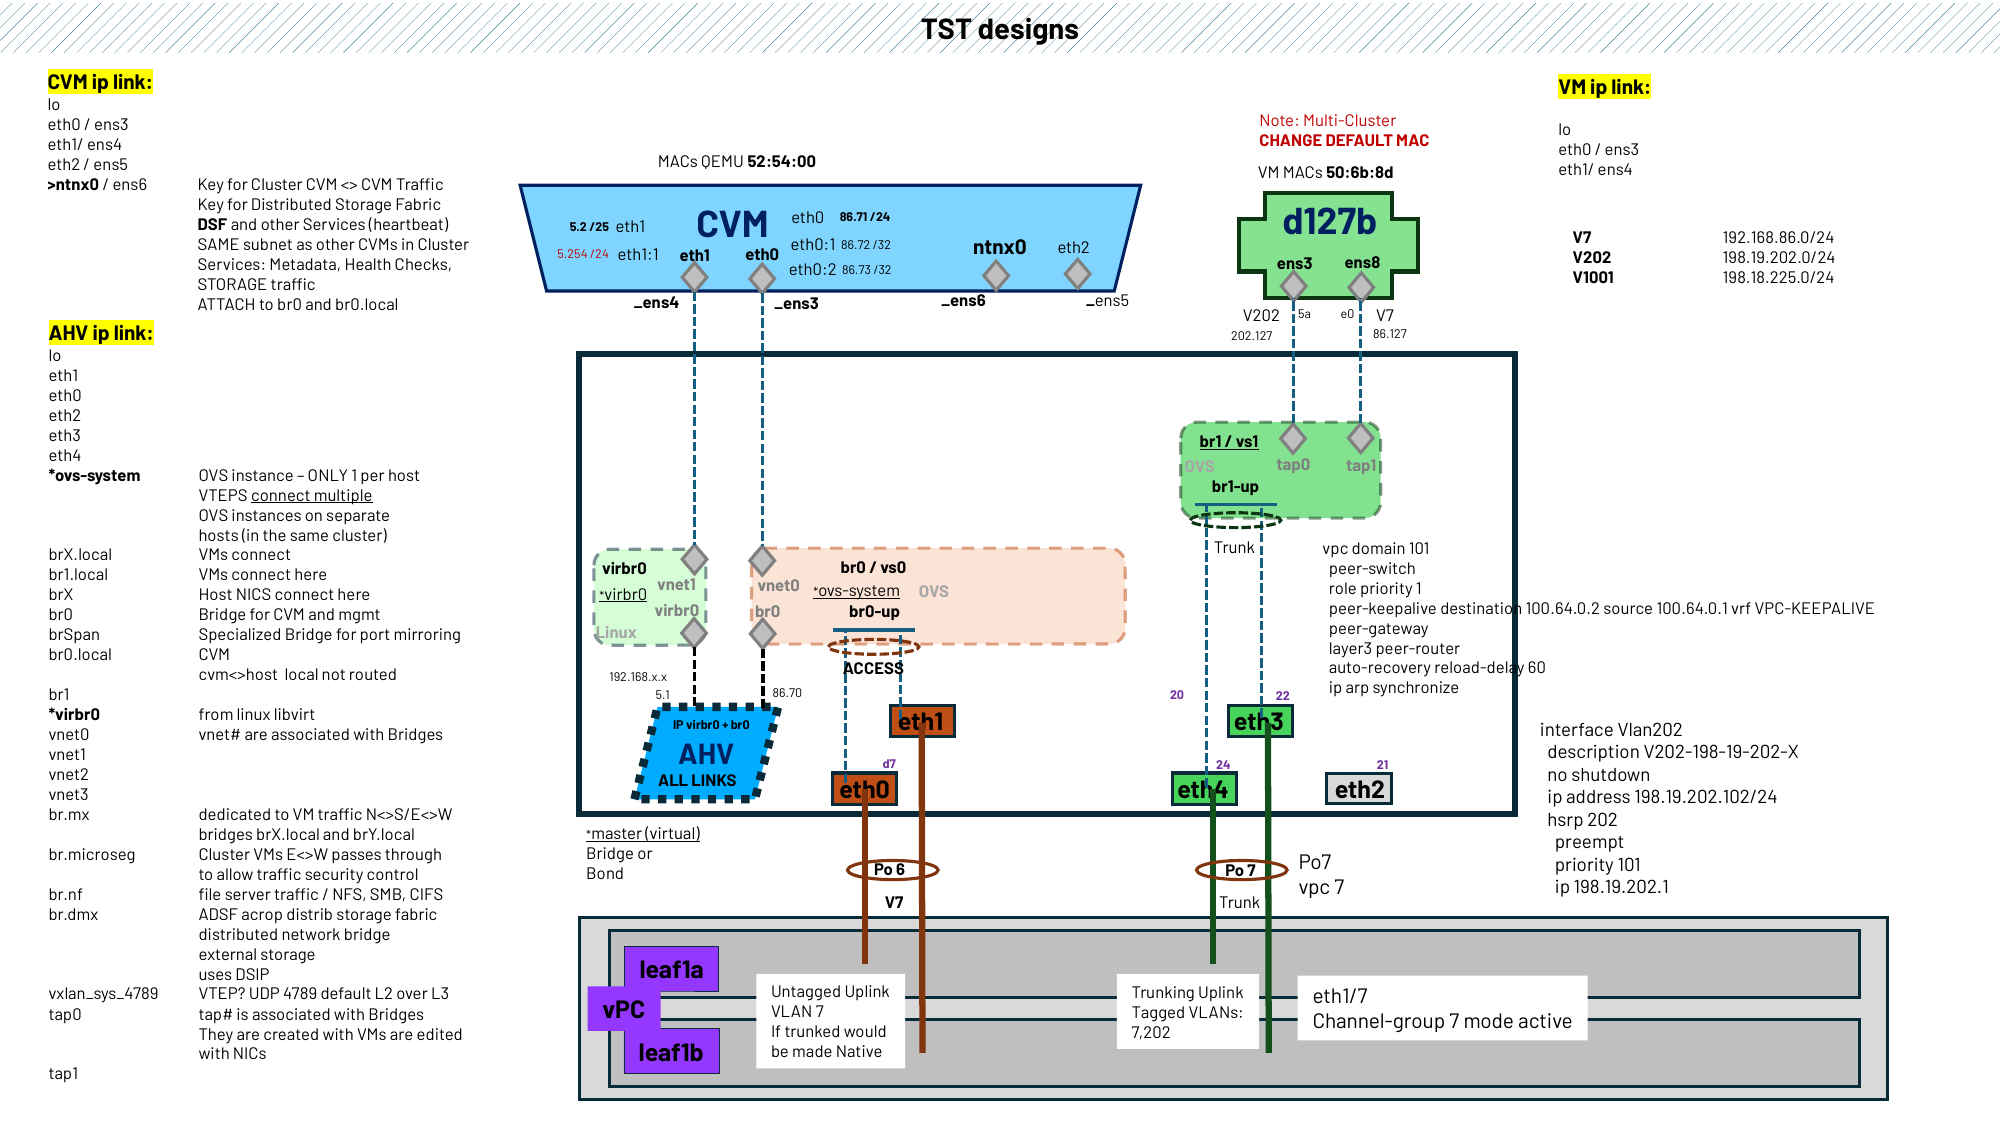

TST designs
CVM ip link:
lo
eth0 / ens3
eth1/ ens4
eth2 / ens5
>ntnx0 / ens6	Key for Cluster CVM <> CVM Traffic
	Key for Distributed Storage Fabric
	DSF and other Services (heartbeat)
	SAME subnet as other CVMs in Cluster
	Services: Metadata, Health Checks,
	STORAGE traffic
	ATTACH to br0 and br0.local

VM ip link:

lo
eth0 / ens3
eth1/ ens4

Note: Multi-Cluster
CHANGE DEFAULT MAC
MACs QEMU 52:54:00
VM MACs 50:6b:8d

CVM

d127b

eth0
86.71 /24
eth1
5.2 /25
V7	192.168.86.0/24
V202	198.19.202.0/24
V1001   	198.18.225.0/24

ntnx0
eth0:1
86.72 /32
eth2
eth1:1
eth0
eth1
5.254 /24
ens8
ens3
eth0:2
86.73 /32

_ens5
_ens6
_ens4
_ens3
V202
V7
e0
5a
AHV ip link:
lo
eth1
eth0
eth2
eth3
eth4
*ovs-system	OVS instance – ONLY 1 per host
	VTEPS connect multiple
	OVS instances on separate
	hosts (in the same cluster)
brX.local	VMs connect
br1.local	VMs connect here
brX	Host NICS connect here
br0	Bridge for CVM and mgmt
brSpan	Specialized Bridge for port mirroring
br0.local	CVM
	cvm<>host  local not routed
br1
*virbr0	from linux libvirt
vnet0	vnet# are associated with Bridges
vnet1
vnet2
vnet3
br.mx	dedicated to VM traffic N<>S/E<>W
	bridges brX.local and brY.local
br.microseg	Cluster VMs E<>W passes through
	to allow traffic security control
br.nf	file server traffic / NFS, SMB, CIFS
br.dmx	ADSF acrop distrib storage fabric
	distributed network bridge
	external storage
	uses DSIP
vxlan_sys_4789	VTEP? UDP 4789 default L2 over L3
tap0	tap# is associated with Bridges
	They are created with VMs are edited
	with NICs
tap1
86.127
202.127

br1 / vs1

tap0
tap1
OVS
br1-up

Trunk
vpc domain 101
  peer-switch
  role priority 1
  peer-keepalive destination 100.64.0.2 source 100.64.0.1 vrf VPC-KEEPALIVE
  peer-gateway
  layer3 peer-router
  auto-recovery reload-delay 60
  ip arp synchronize

br0 / vs0
virbr0
vnet1
vnet0
*ovs-system
OVS
*virbr0
virbr0
br0-up
br0
Linux

ACCESS
192.168.x.x
86.70
5.1
20
22
eth1
eth3

AHV
IP virbr0 + br0
interface Vlan202
  description V202-198-19-202-X
  no shutdown
  ip address 198.19.202.102/24
  hsrp 202
    preempt
    priority 101
    ip 198.19.202.1
d7
21
24
ALL LINKS
eth2

eth0
eth4

*master (virtual)
Bridge or
Bond
Po7
vpc 7
Po 6
Po 7

V7
Trunk

leaf1a
Untagged Uplink
VLAN 7
If trunked would
be made Native
Trunking Uplink
Tagged VLANs:
7,202
eth1/7
Channel-group 7 mode active
vPC

leaf1b